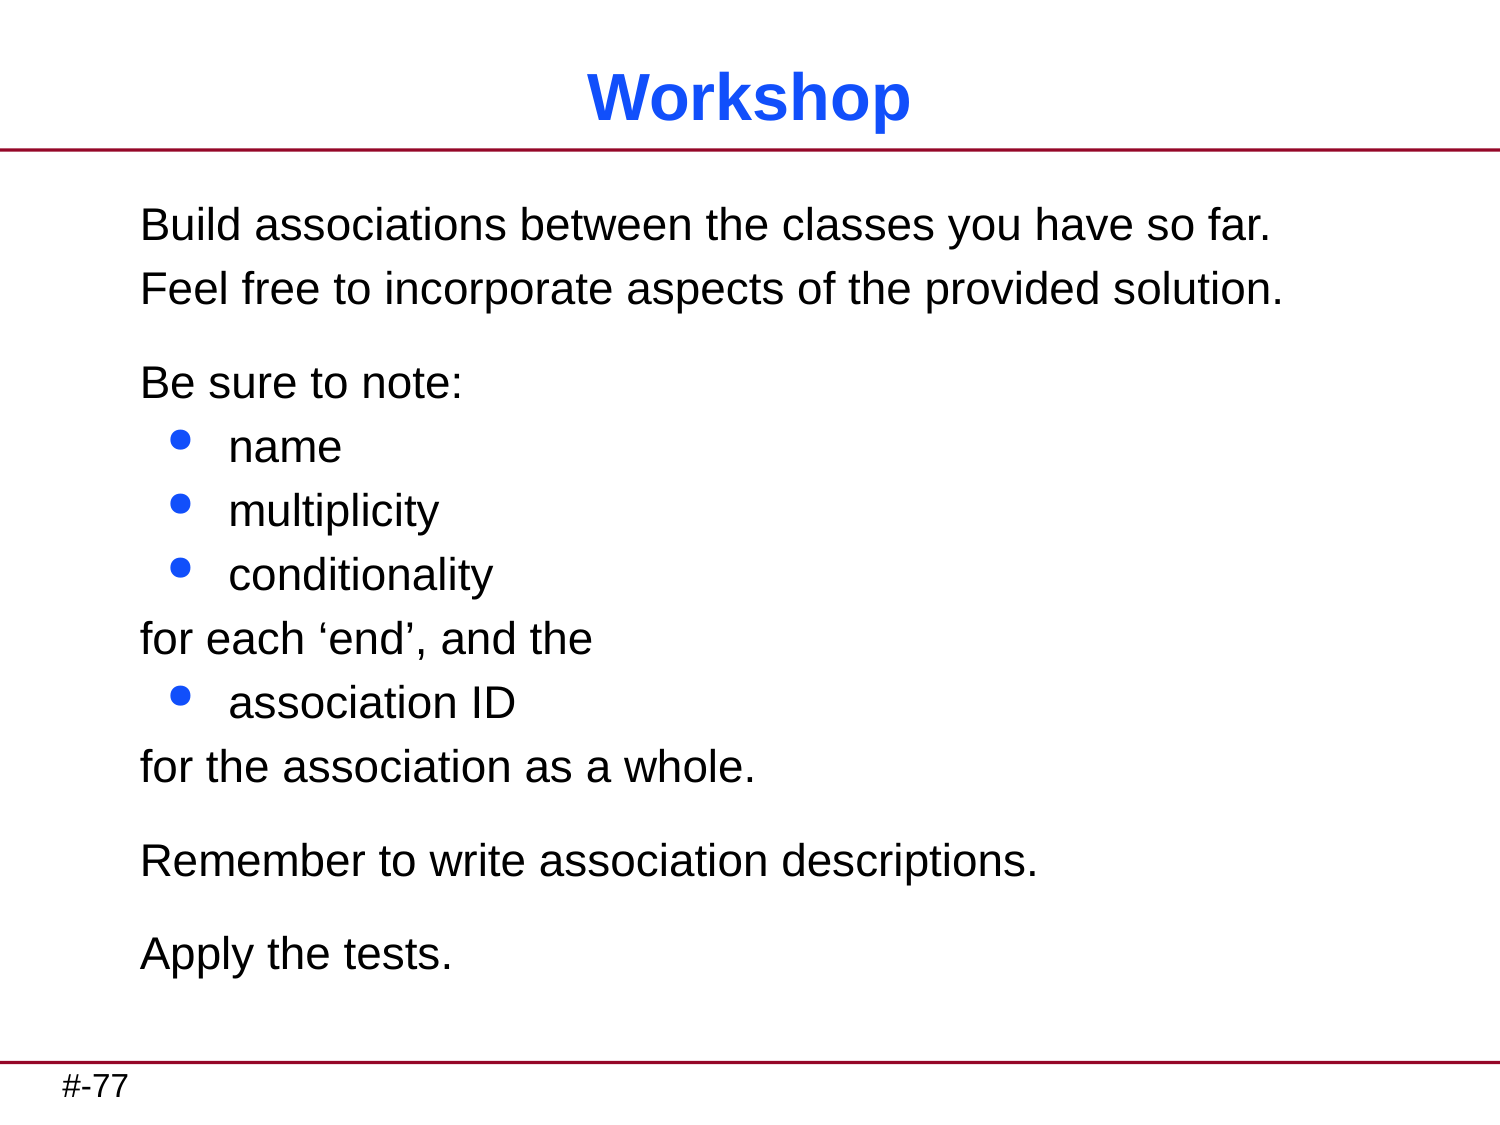

# Workshop
Build associations between the classes you have so far.
Feel free to incorporate aspects of the provided solution.

Be sure to note:
name
multiplicity
conditionality
for each ‘end’, and the
association ID
for the association as a whole.

Remember to write association descriptions.

Apply the tests.